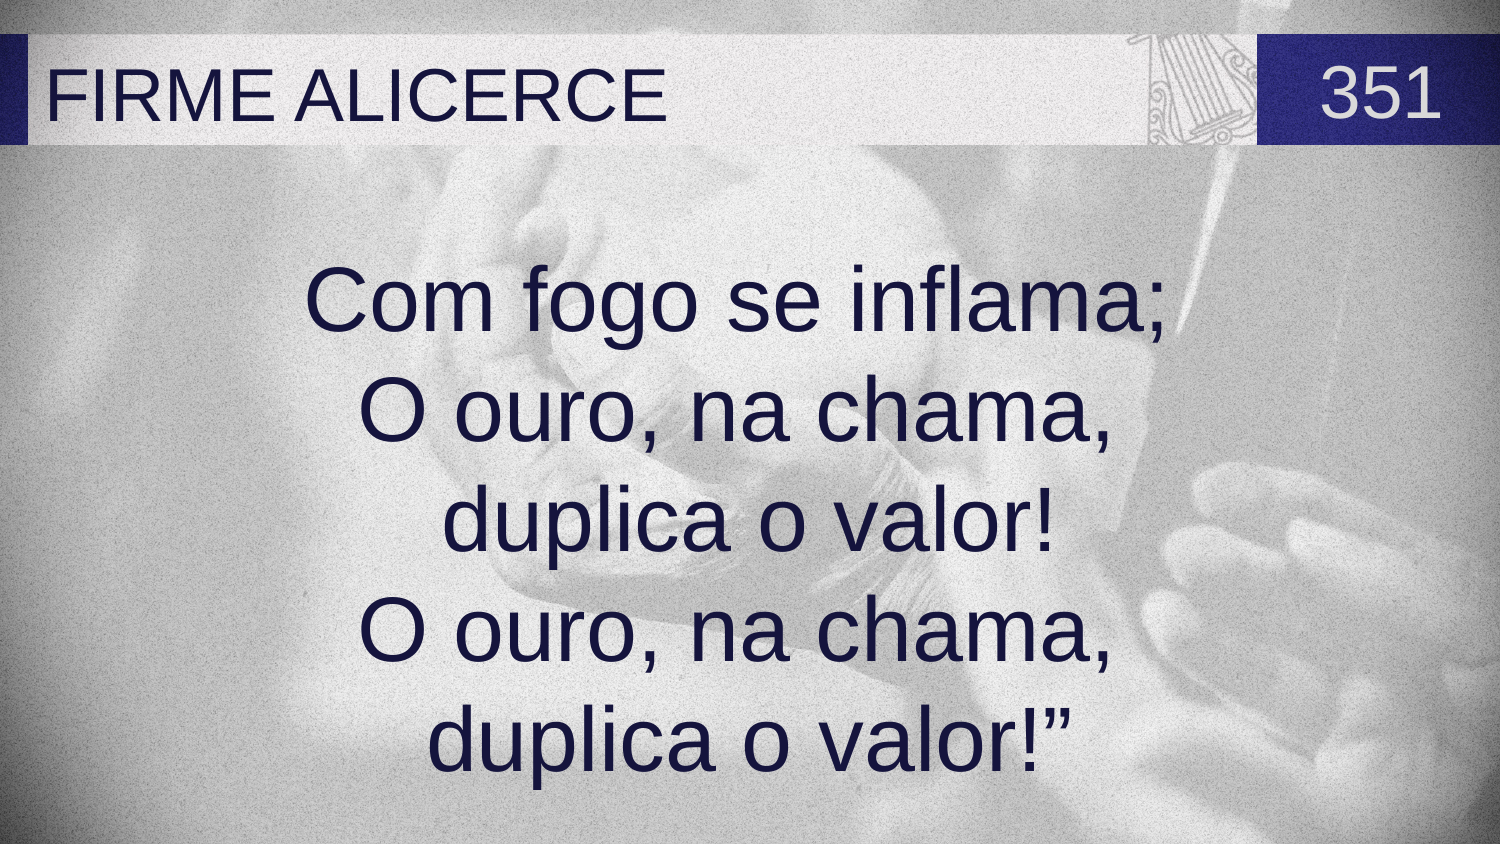

# FIRME ALICERCE
351
Com fogo se inflama;
O ouro, na chama,
duplica o valor!
O ouro, na chama,
duplica o valor!”